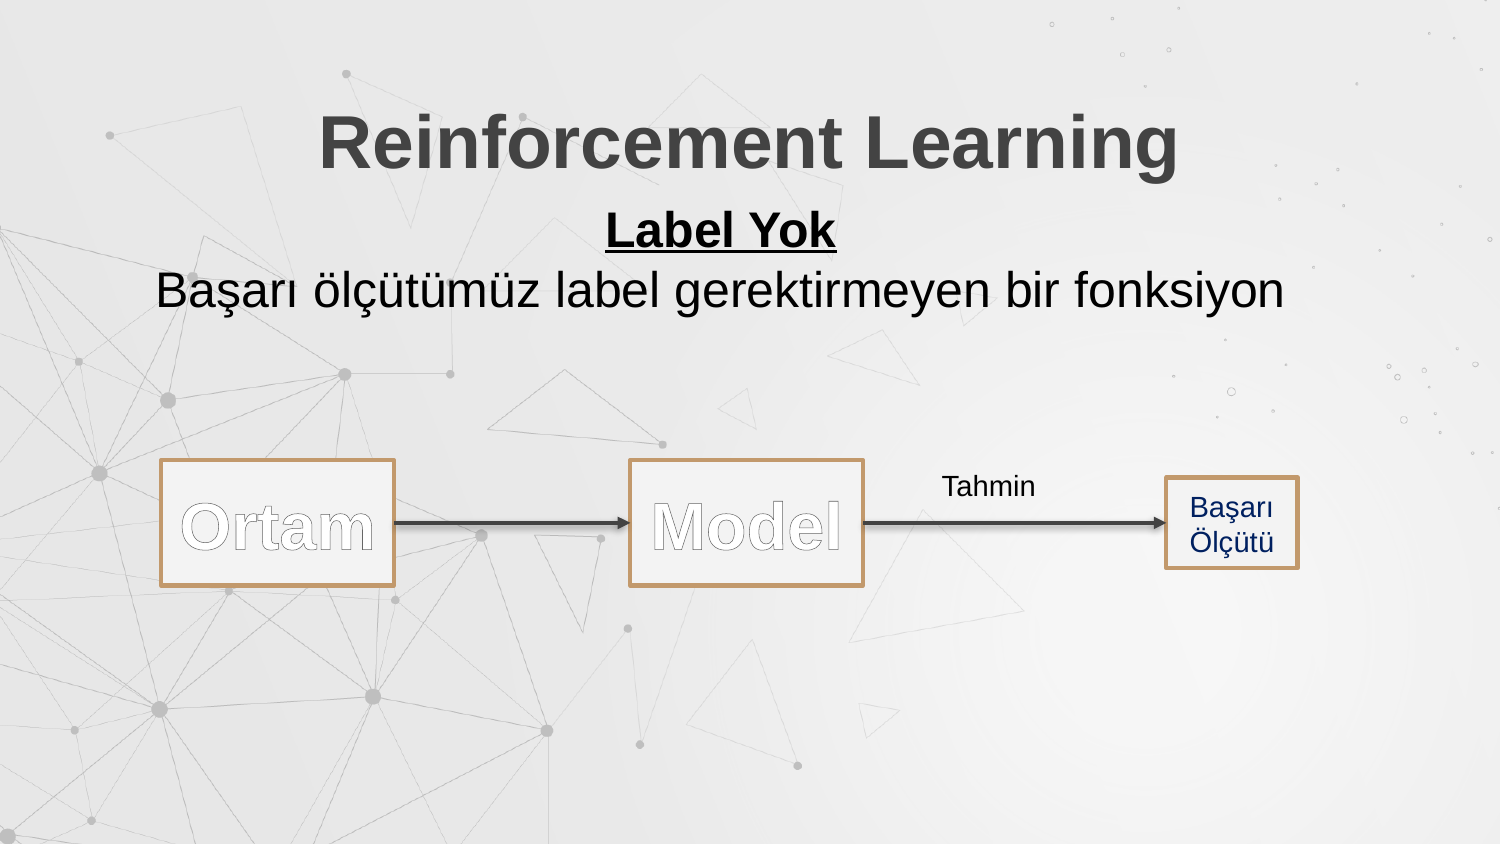

Reinforcement Learning
Label Yok
Başarı ölçütümüz label gerektirmeyen bir fonksiyon
Ortam
Model
Tahmin
Başarı Ölçütü